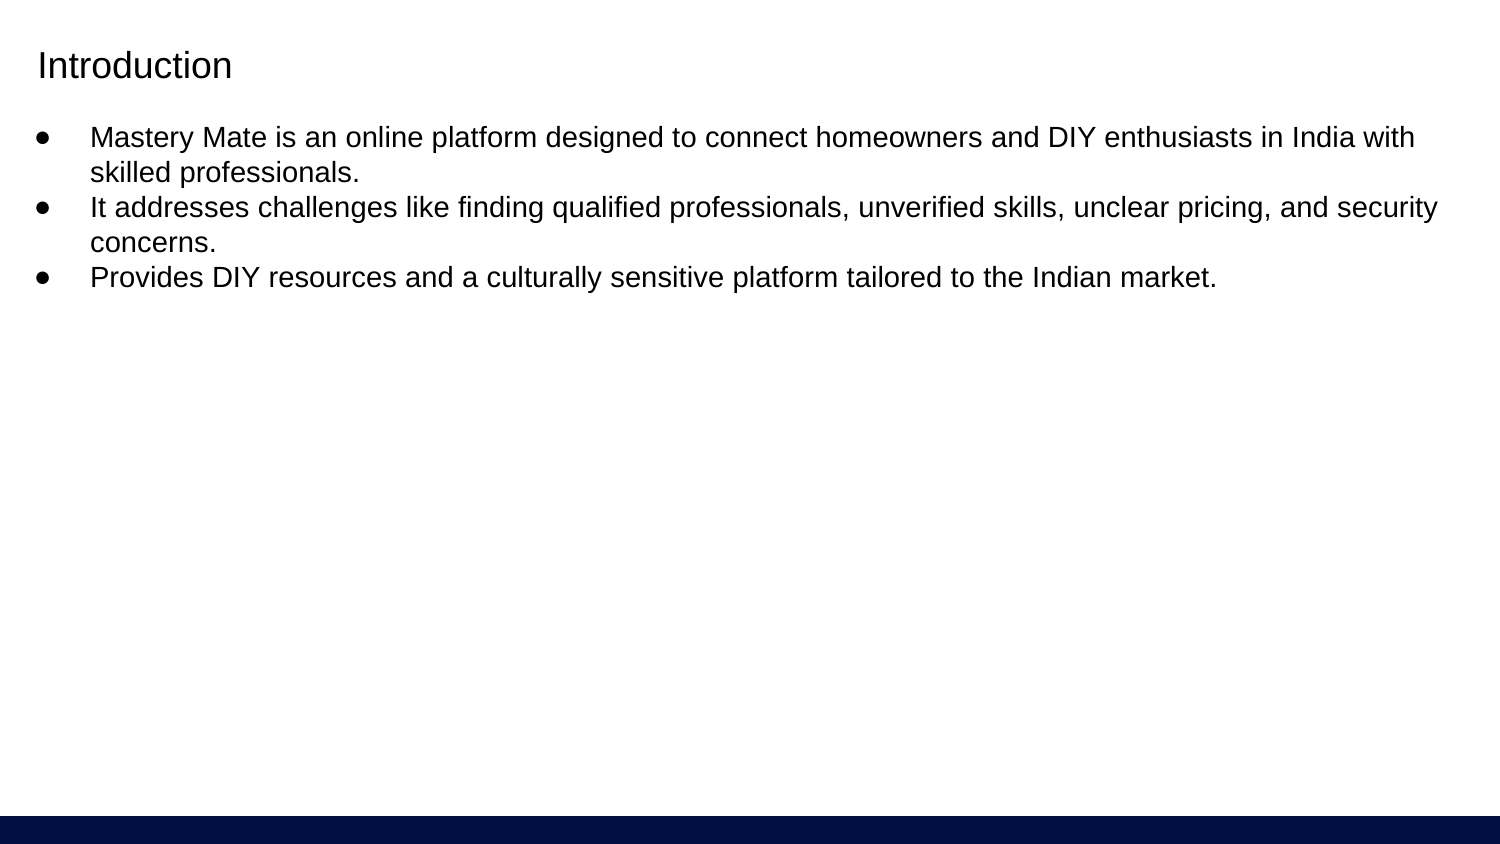

Introduction
Mastery Mate is an online platform designed to connect homeowners and DIY enthusiasts in India with skilled professionals.
It addresses challenges like finding qualified professionals, unverified skills, unclear pricing, and security concerns.
Provides DIY resources and a culturally sensitive platform tailored to the Indian market.